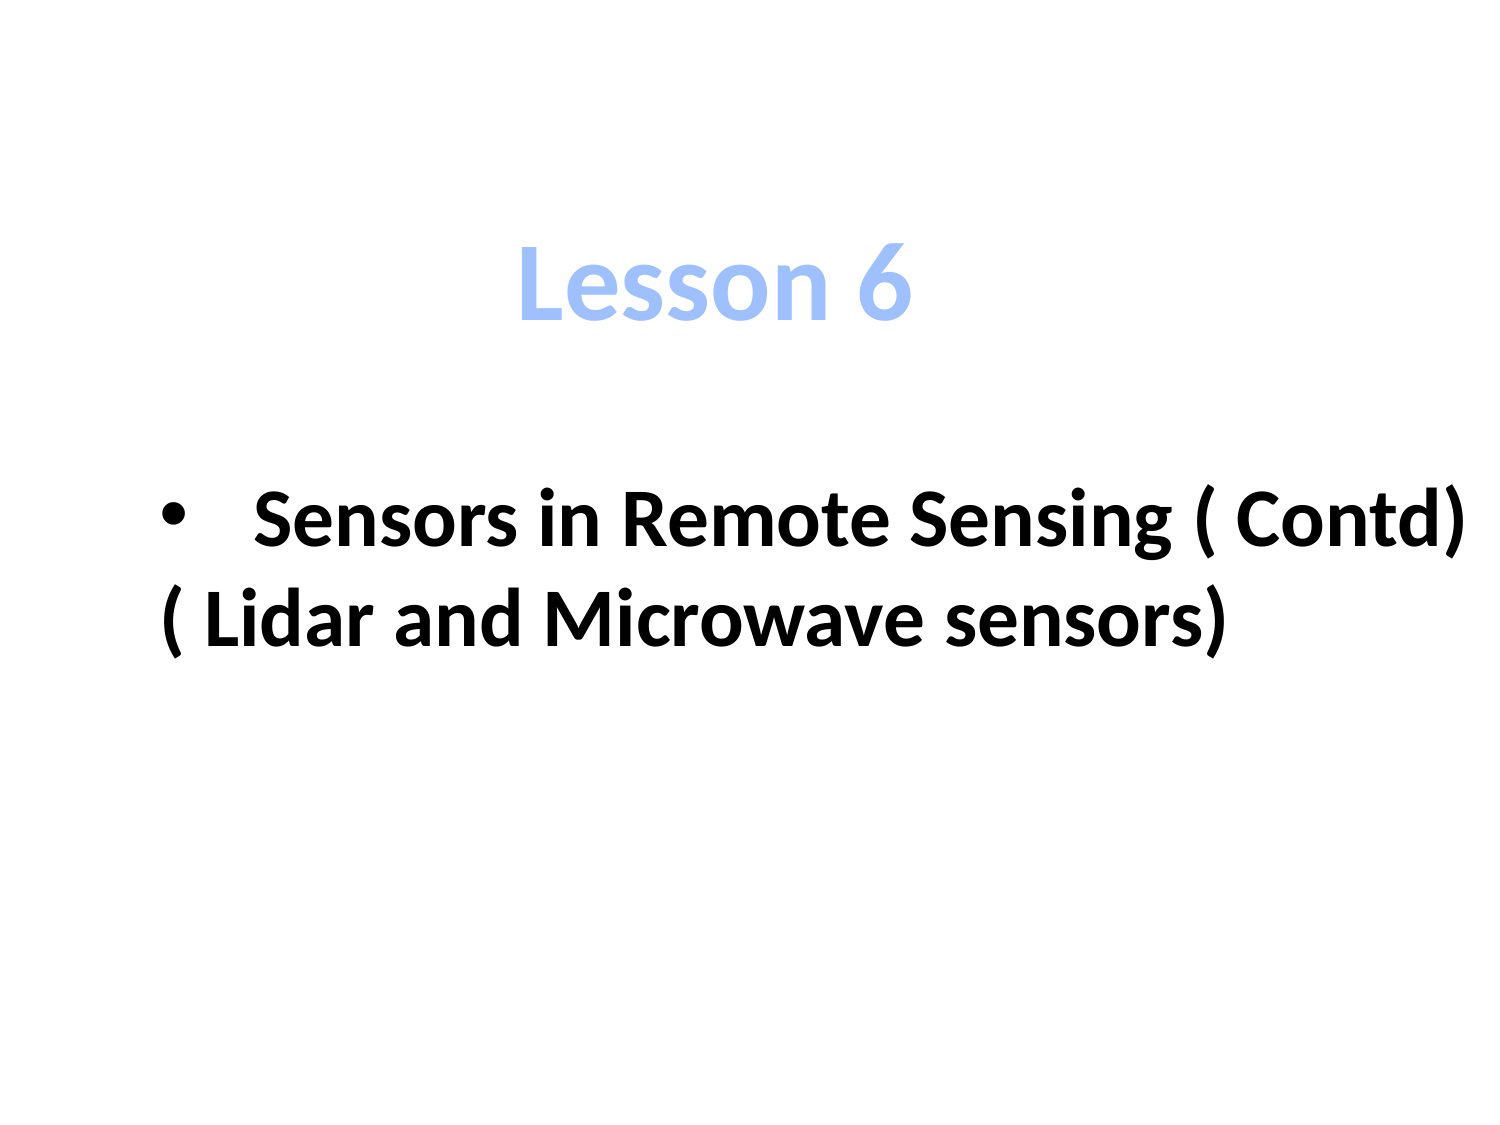

Lesson 6
 Sensors in Remote Sensing ( Contd)
( Lidar and Microwave sensors)